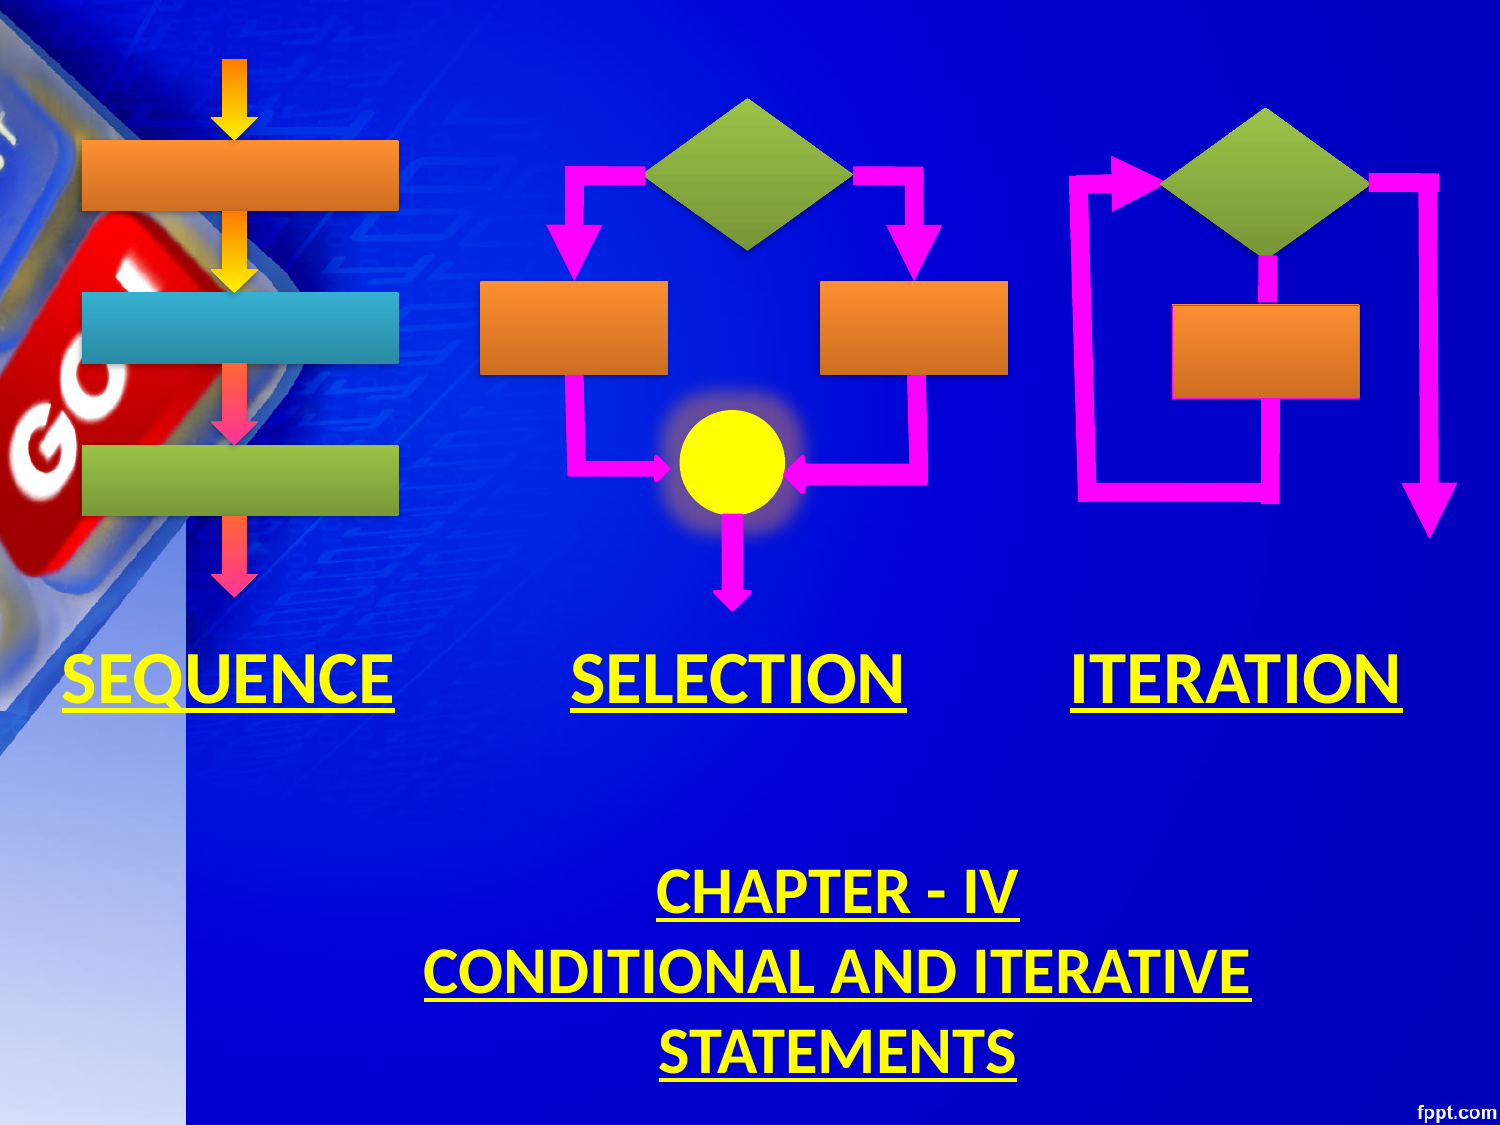

SEQUENCE

SELECTION

ITERATION
# CHAPTER - IV CONDITIONAL AND ITERATIVE STATEMENTS